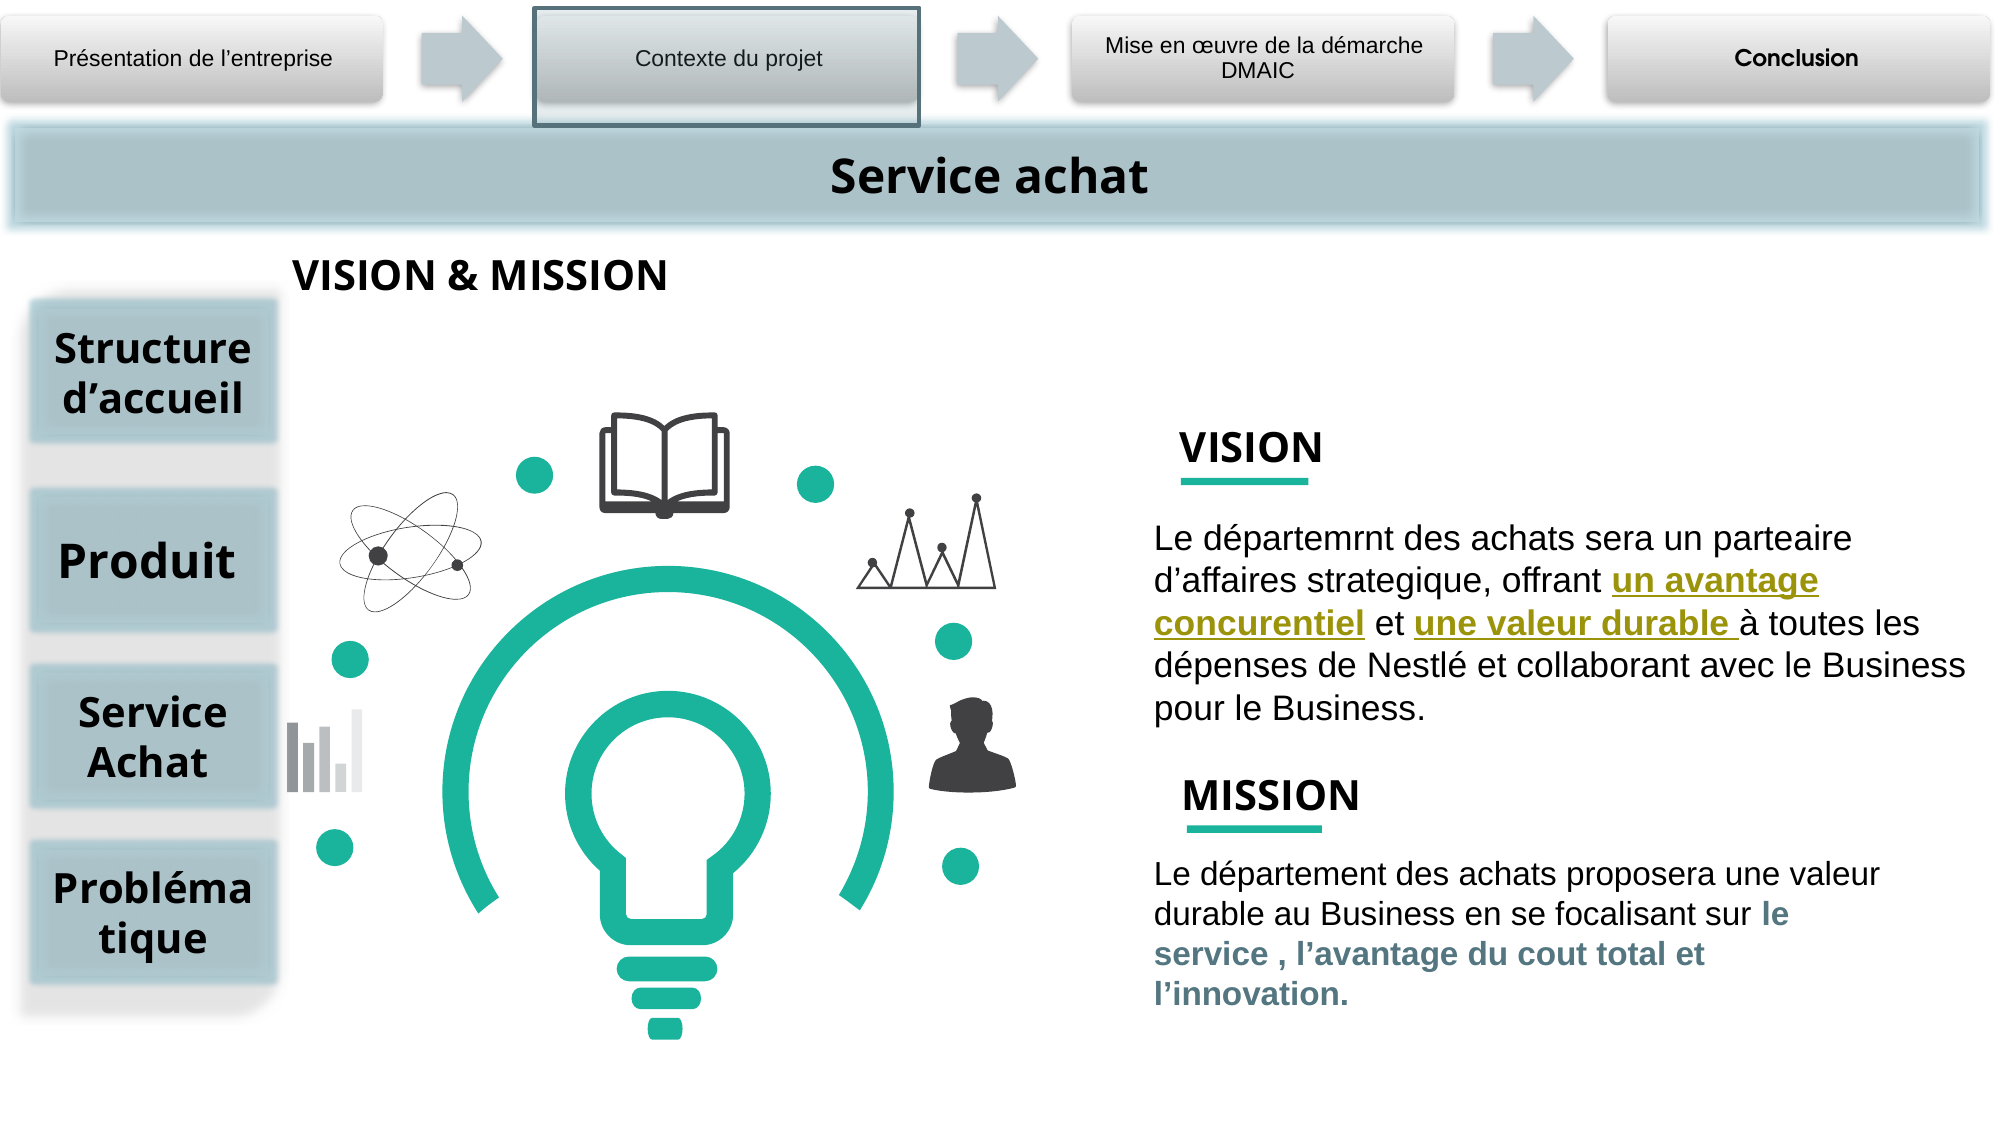

Présentation de l’entreprise

Contexte du projet

Mise en œuvre de la démarche DMAIC

Conclusion
Service achat
VISION & MISSION

Structure d’accueil
VISION

Produit

Le départemrnt des achats sera un parteaire d’affaires strategique, offrant un avantage concurentiel et une valeur durable à toutes les dépenses de Nestlé et collaborant avec le Business pour le Business.

Service Achat

MISSION

Le département des achats proposera une valeur durable au Business en se focalisant sur le service , l’avantage du cout total et l’innovation.
Problématique